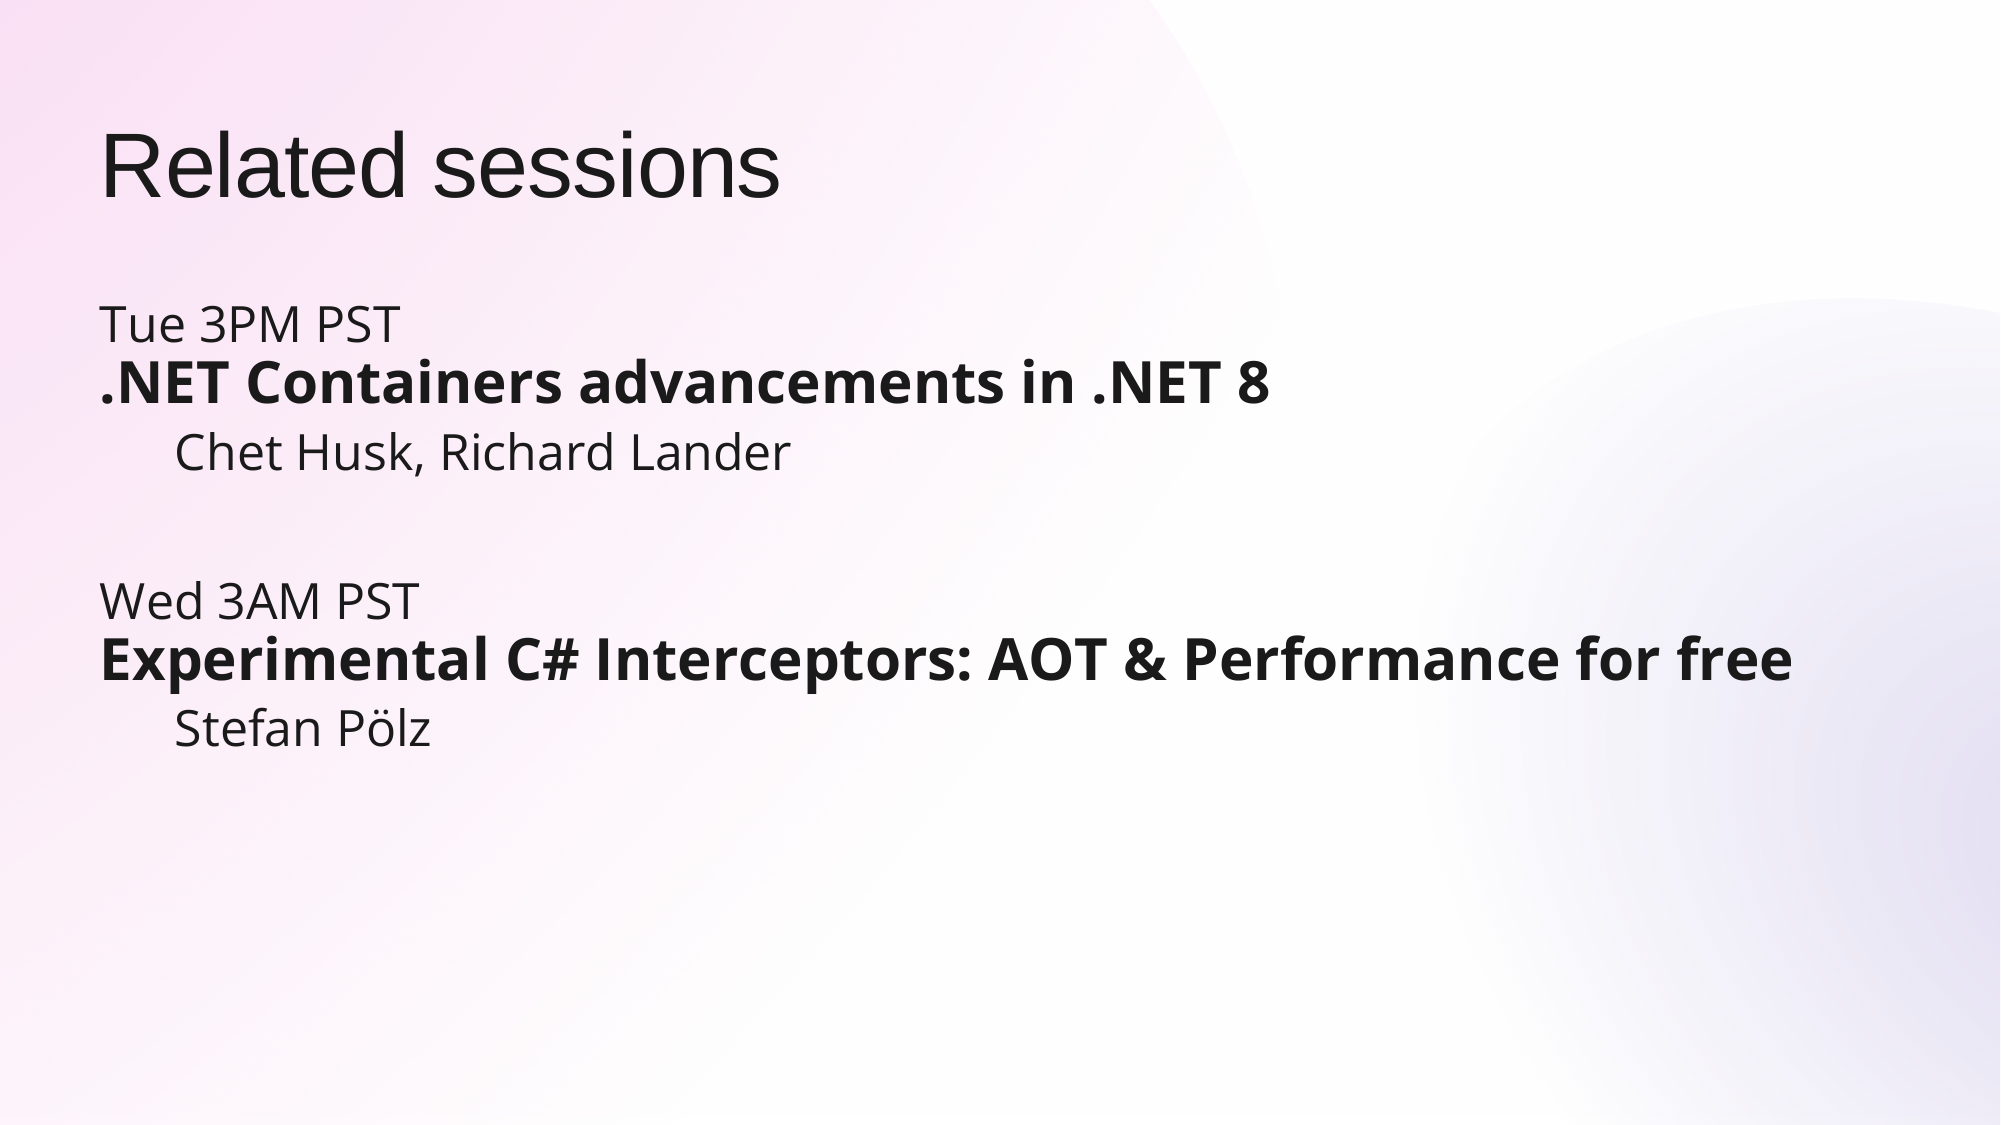

# Related sessions
Tue 3PM PST
.NET Containers advancements in .NET 8
Chet Husk, Richard Lander

Wed 3AM PST
Experimental C# Interceptors: AOT & Performance for free
Stefan Pölz